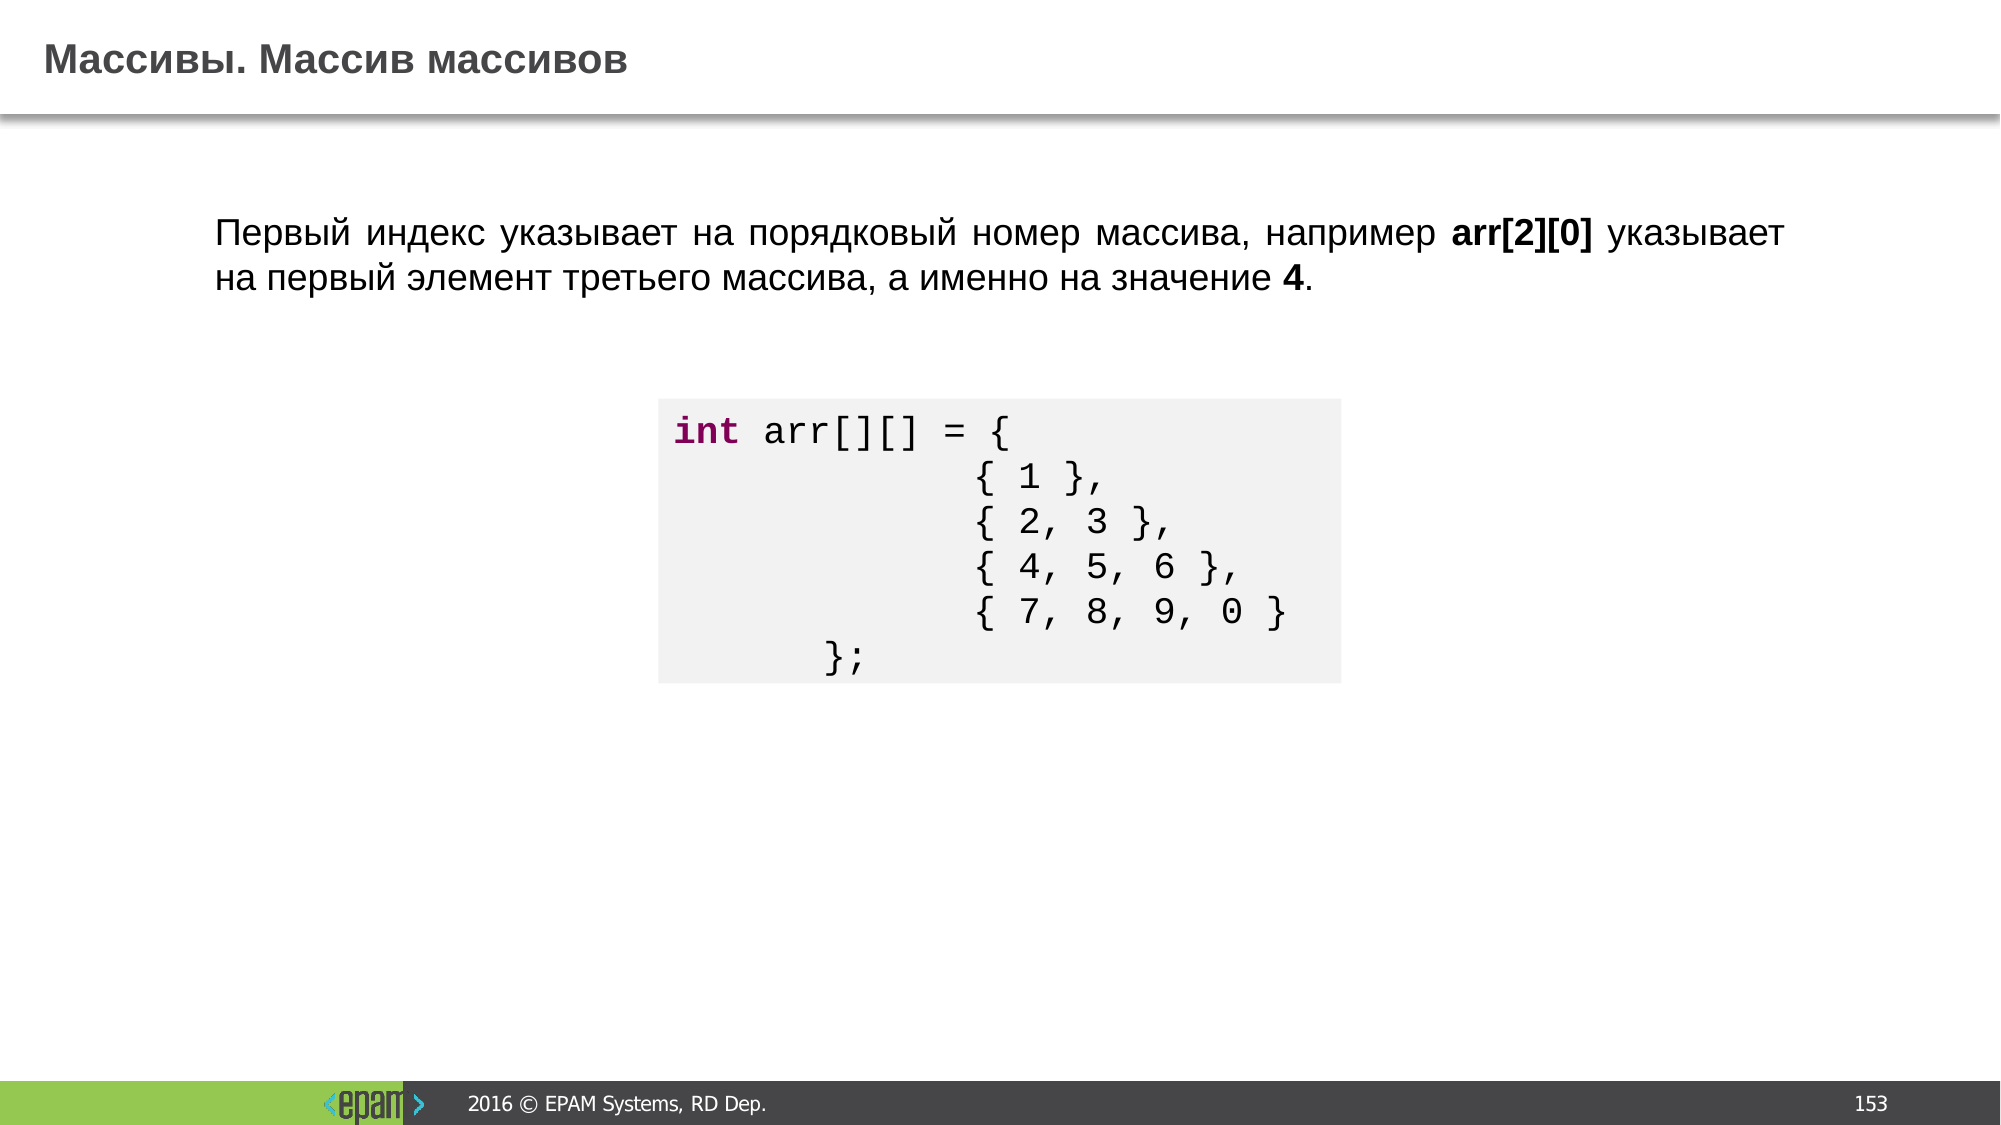

# Массивы. Массив массивов
Первый индекс указывает на порядковый номер массива, например arr[2][0] указывает на первый элемент третьего массива, а именно на значение 4.

int arr[][] = {
		{ 1 },
		{ 2, 3 },
		{ 4, 5, 6 },
		{ 7, 8, 9, 0 }
	};
2016 © EPAM Systems, RD Dep.
153